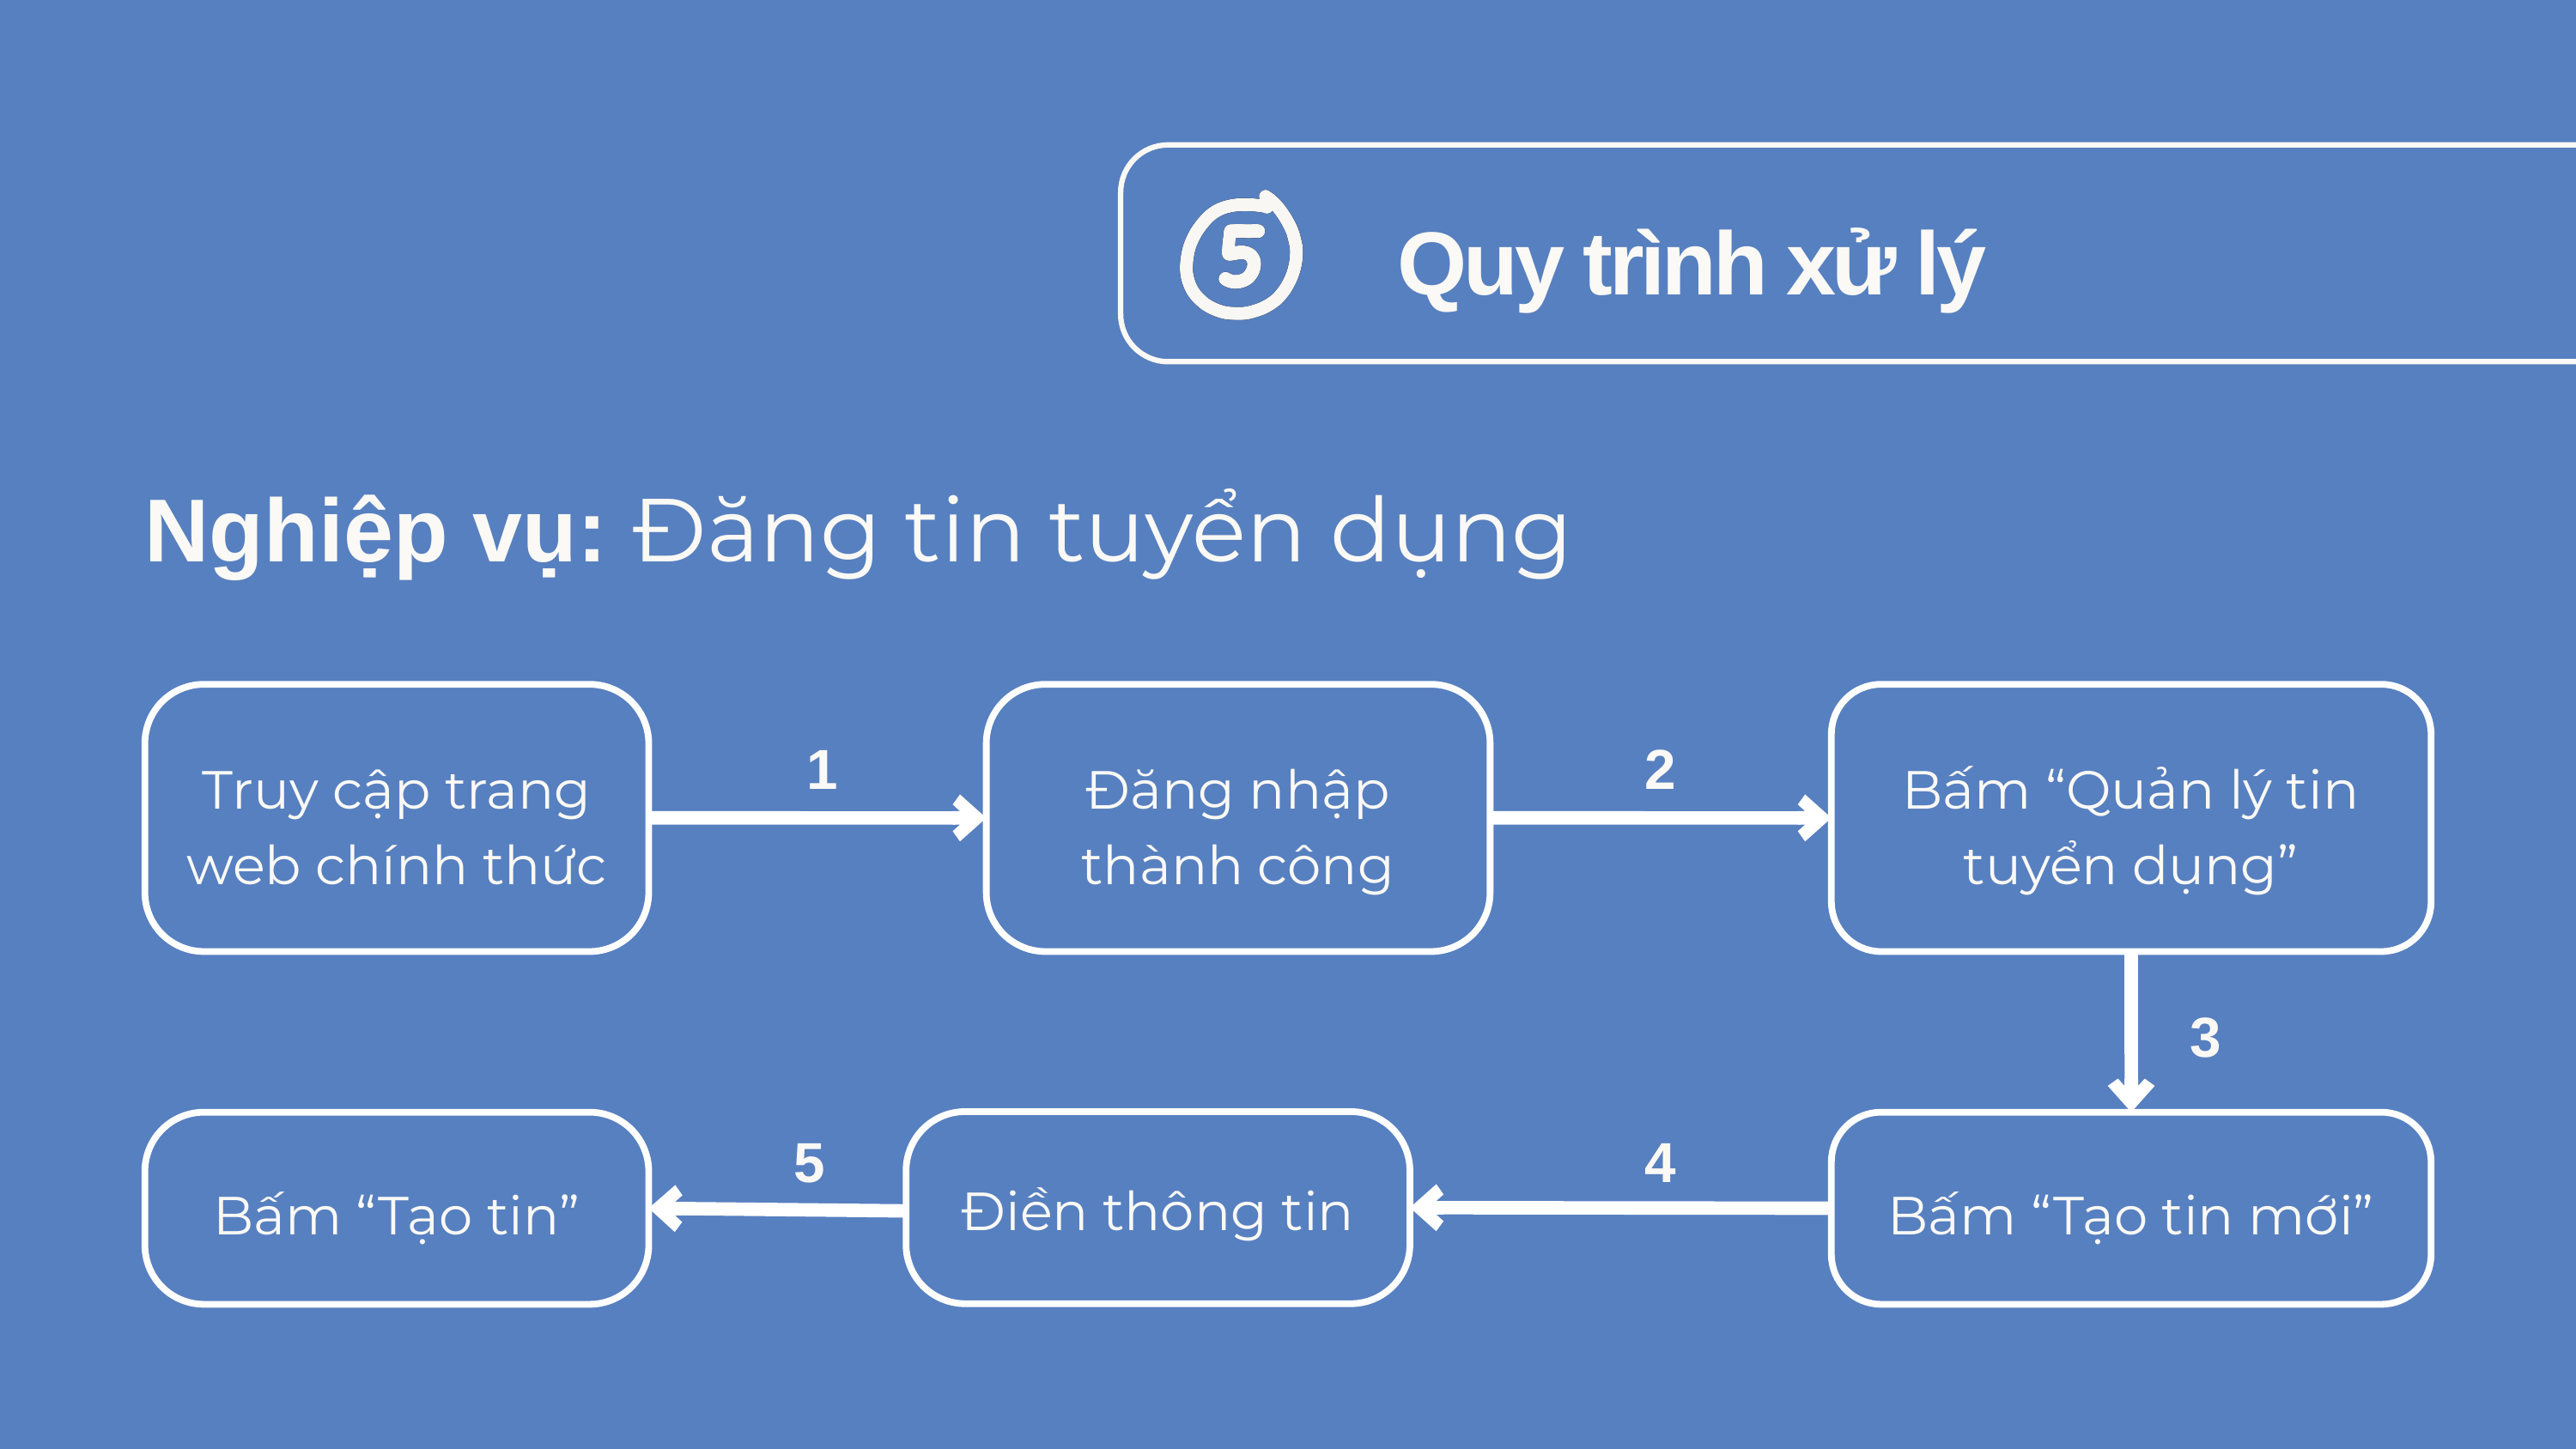

Quy trình xử lý
Nghiệp vụ: Đăng tin tuyển dụng

Truy cập trang web chính thức

Đăng nhập
thành công

Bấm “Quản lý tin tuyển dụng”
1
2

3

Điền thông tin

5
4
Bấm “Tạo tin”
Bấm “Tạo tin mới”